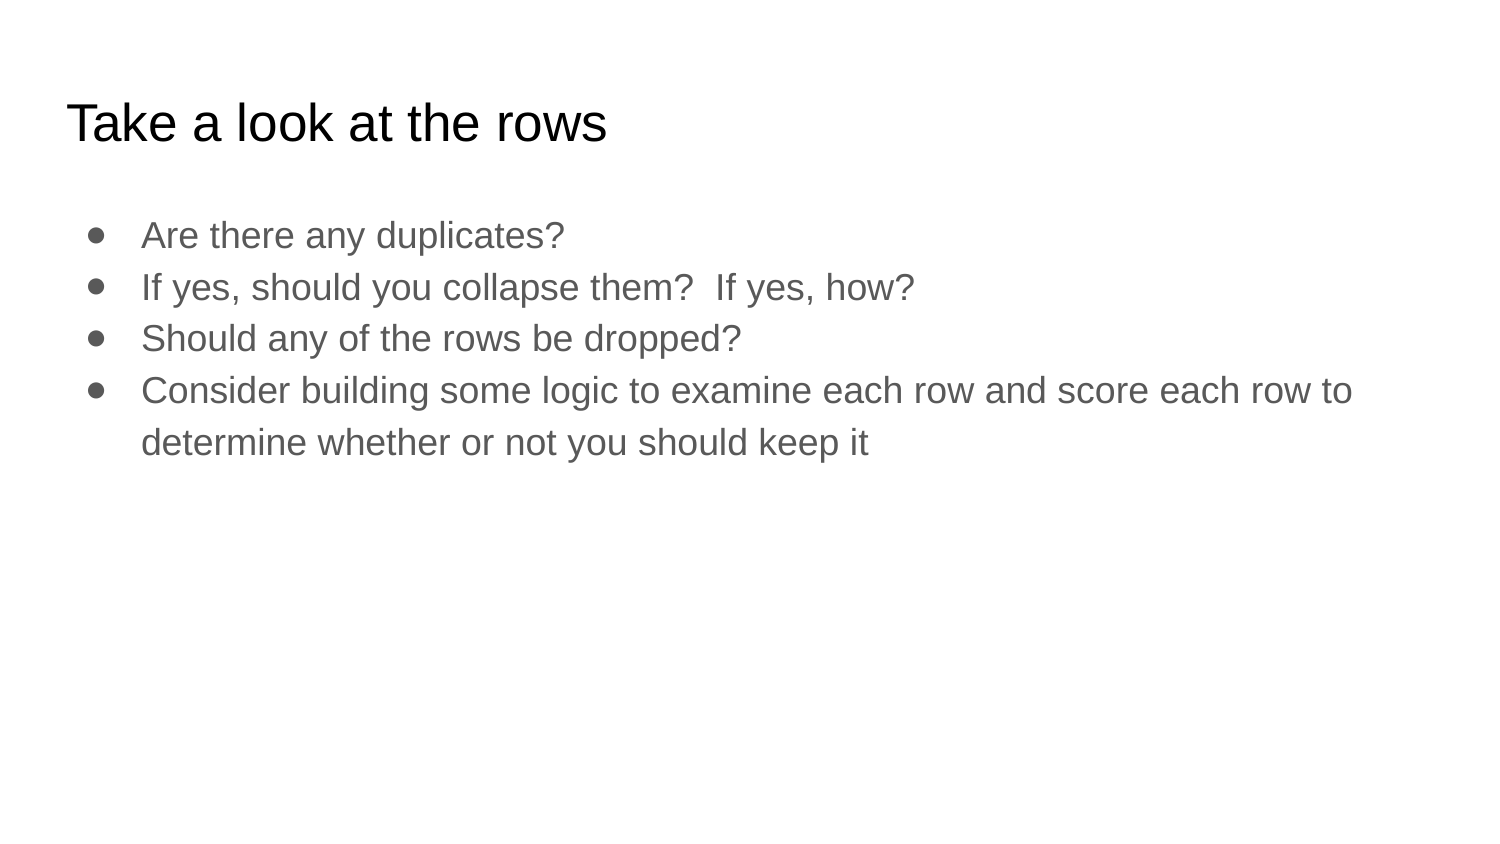

# Take a look at the rows
Are there any duplicates?
If yes, should you collapse them?  If yes, how?
Should any of the rows be dropped?
Consider building some logic to examine each row and score each row to determine whether or not you should keep it